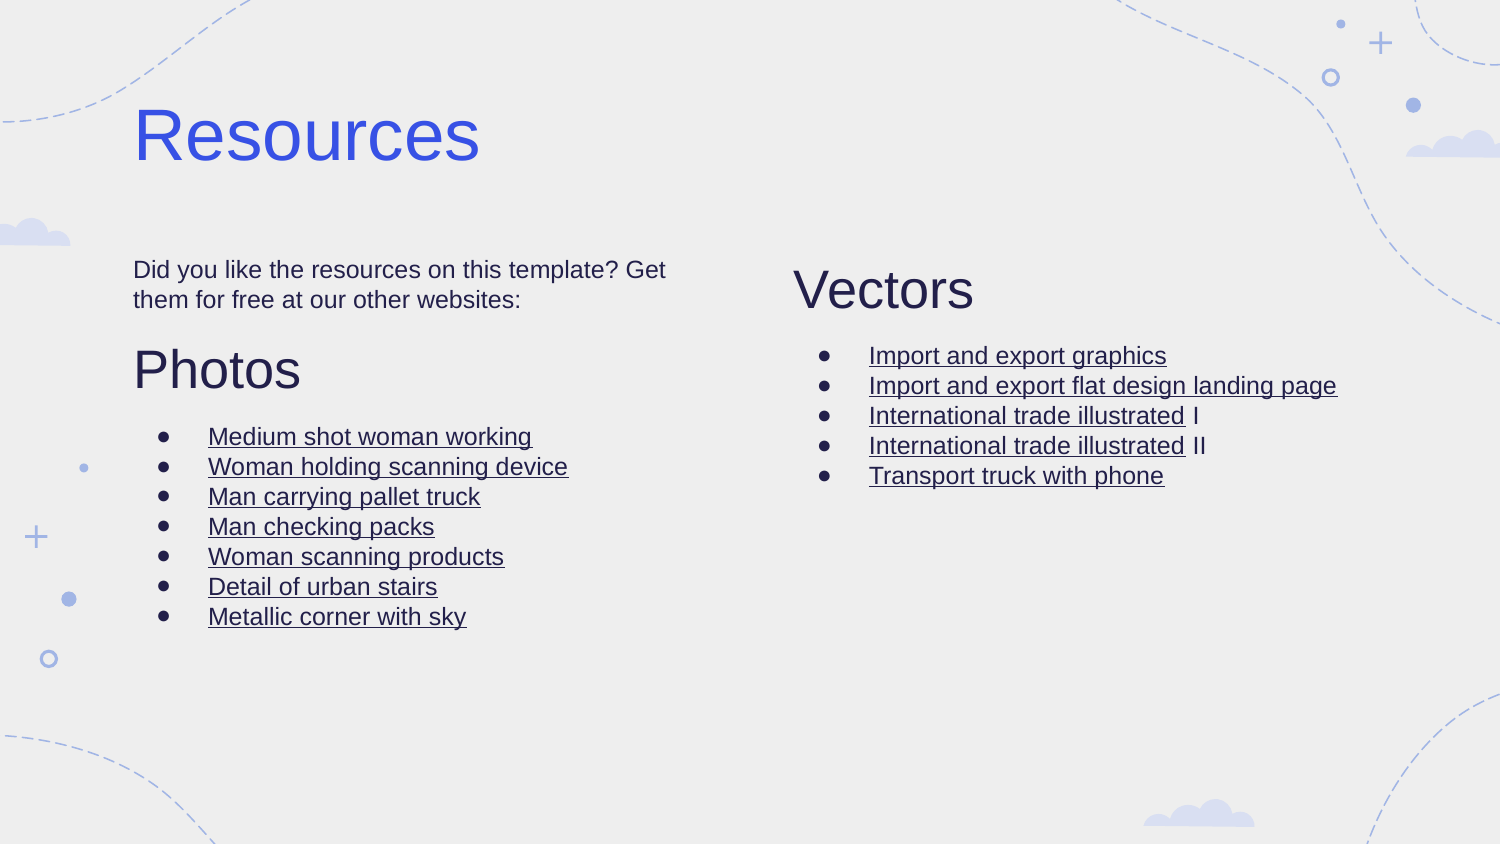

# Resources
Did you like the resources on this template? Get them for free at our other websites:
Photos
Medium shot woman working
Woman holding scanning device
Man carrying pallet truck
Man checking packs
Woman scanning products
Detail of urban stairs
Metallic corner with sky
Vectors
Import and export graphics
Import and export flat design landing page
International trade illustrated I
International trade illustrated II
Transport truck with phone